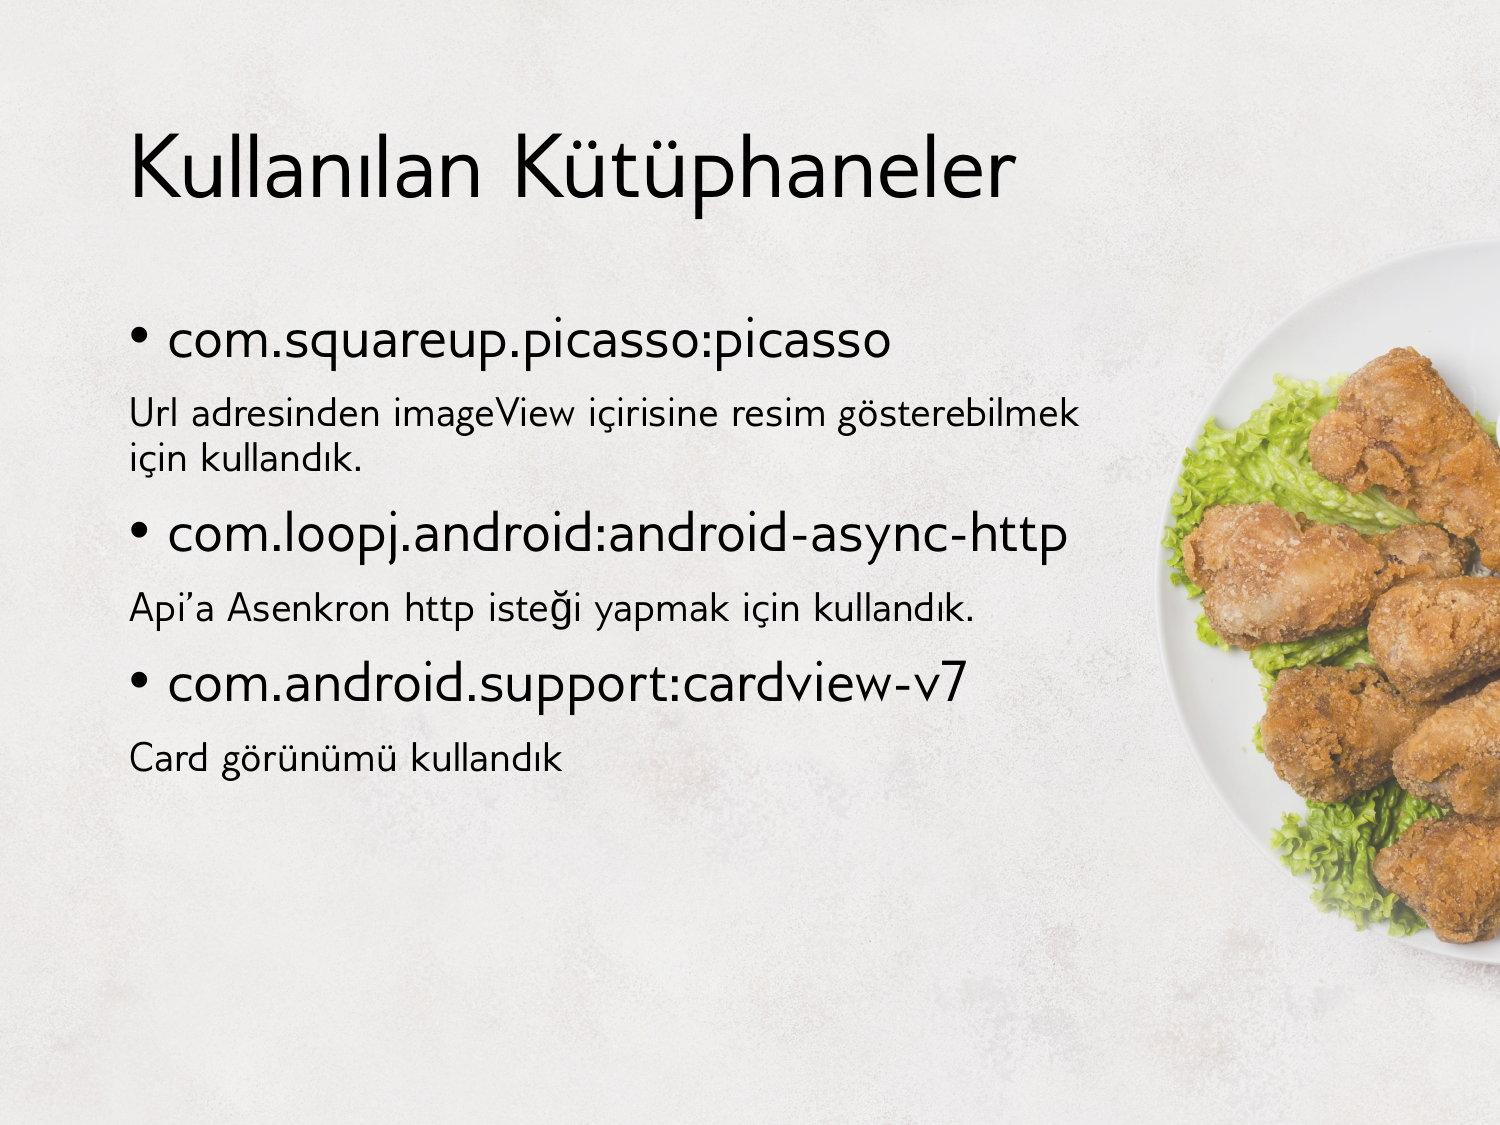

# Kullanılan Kütüphaneler
com.squareup.picasso:picasso
Url adresinden imageView içirisine resim gösterebilmek için kullandık.
com.loopj.android:android-async-http
Api’a Asenkron http isteği yapmak için kullandık.
com.android.support:cardview-v7
Card görünümü kullandık